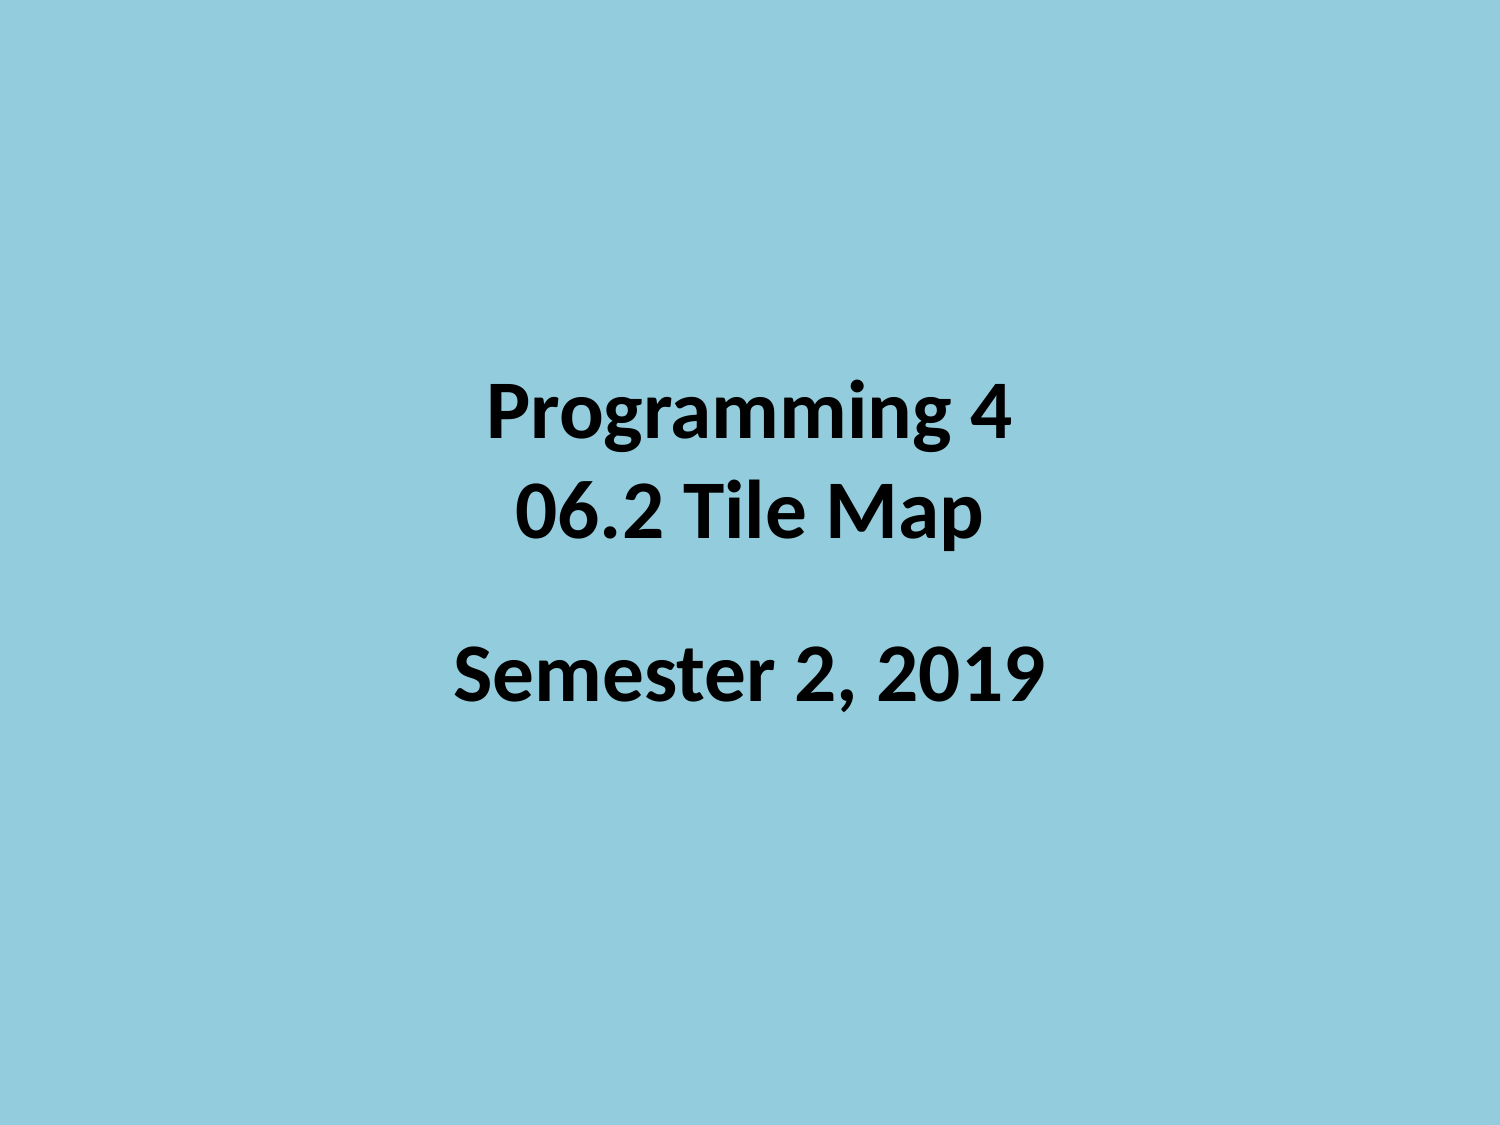

Programming 4
06.2 Tile Map

Semester 2, 2019